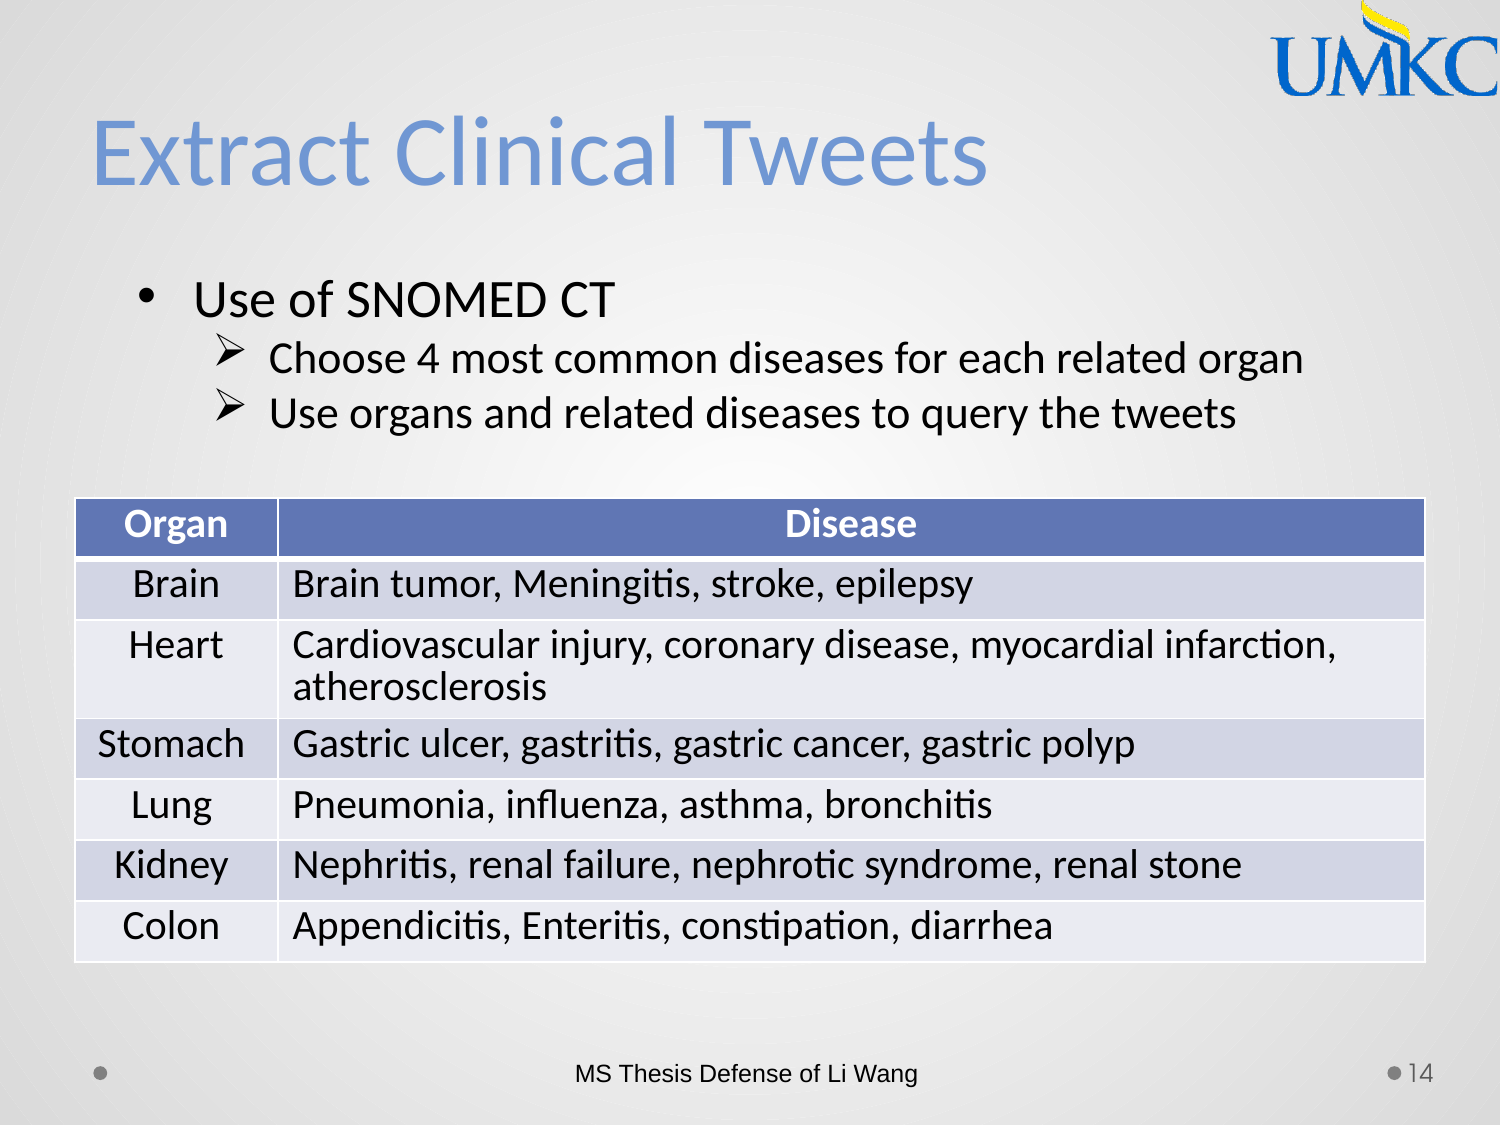

# Extract Clinical Tweets
Use of SNOMED CT
Choose 4 most common diseases for each related organ
Use organs and related diseases to query the tweets
| Organ | Disease |
| --- | --- |
| Brain | Brain tumor, Meningitis, stroke, epilepsy |
| Heart | Cardiovascular injury, coronary disease, myocardial infarction, atherosclerosis |
| Stomach | Gastric ulcer, gastritis, gastric cancer, gastric polyp |
| Lung | Pneumonia, influenza, asthma, bronchitis |
| Kidney | Nephritis, renal failure, nephrotic syndrome, renal stone |
| Colon | Appendicitis, Enteritis, constipation, diarrhea |
MS Thesis Defense of Li Wang
14